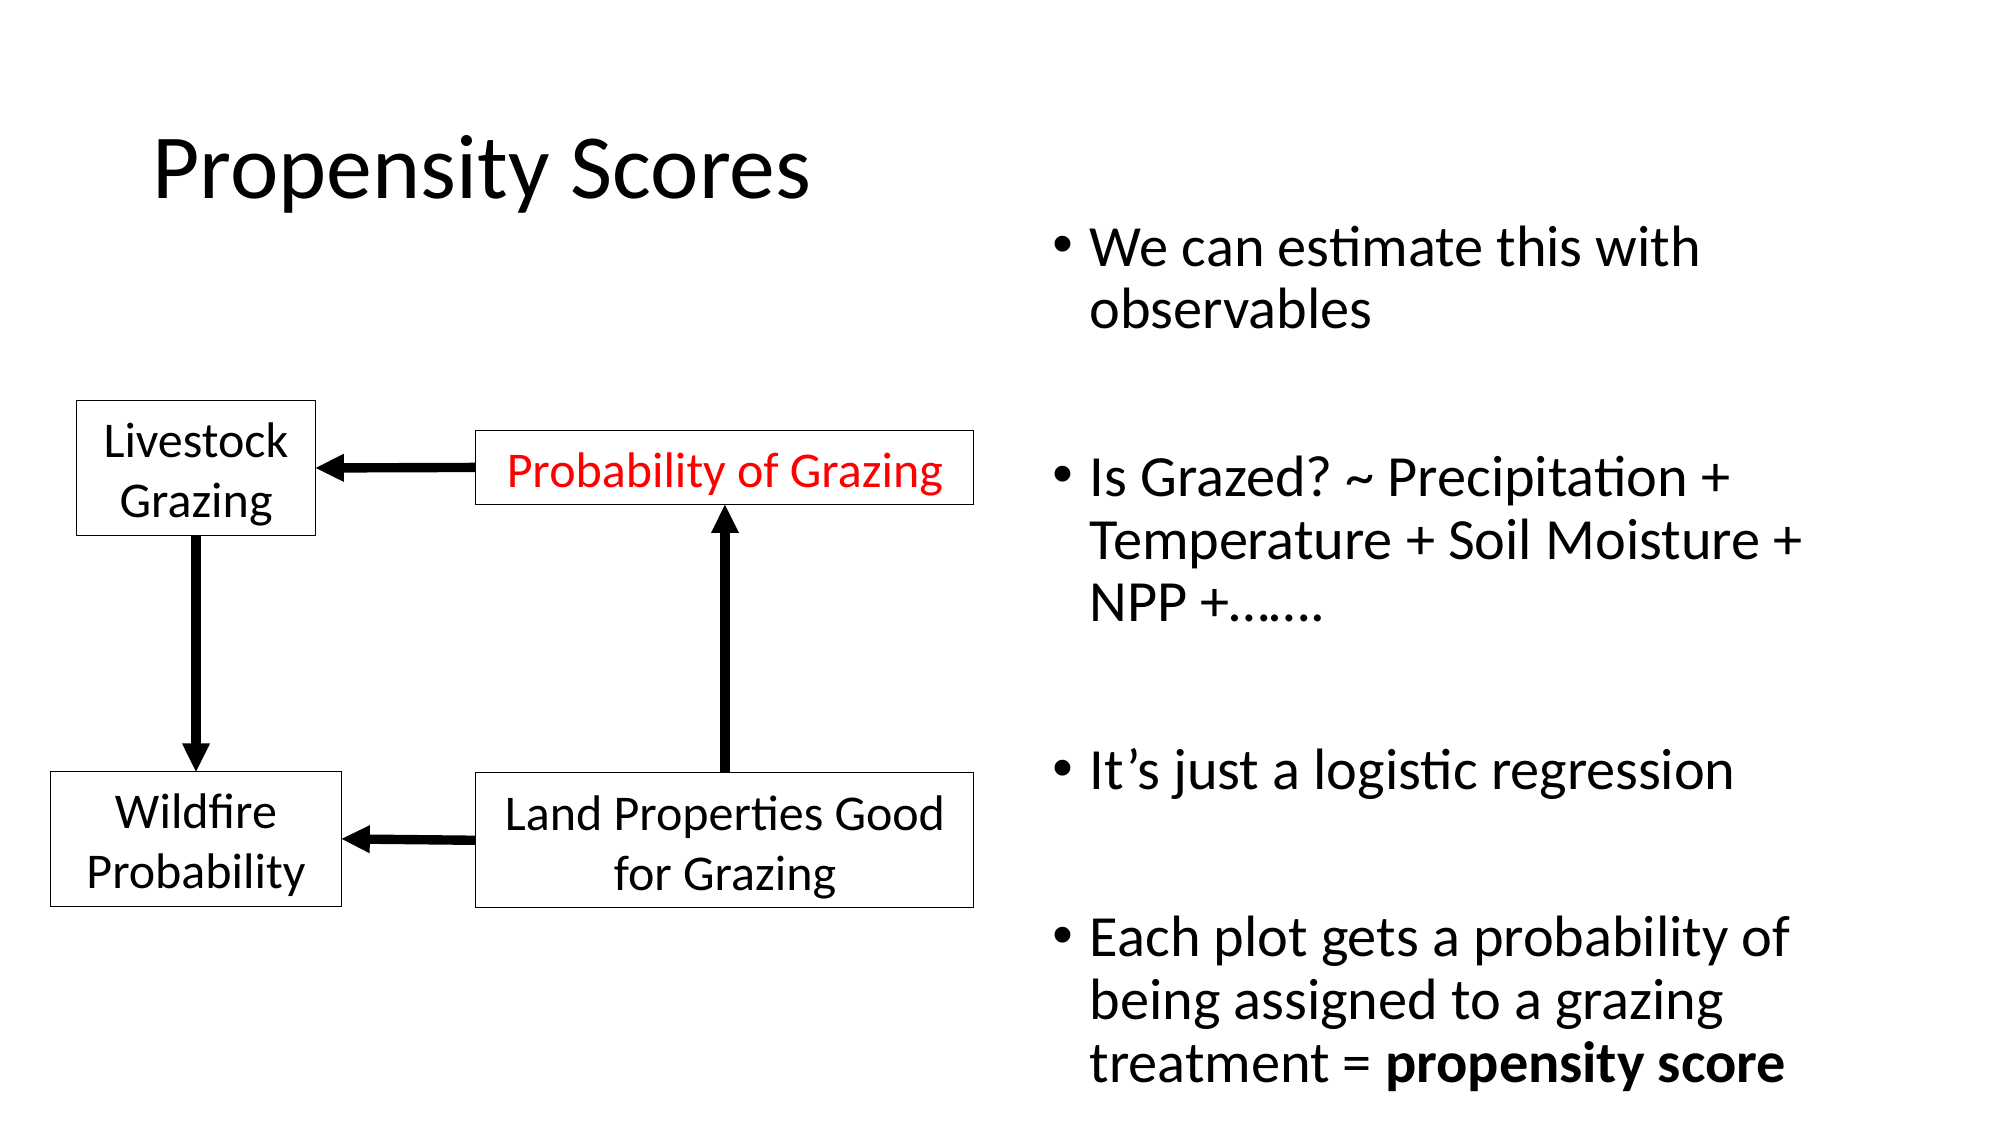

# Propensity Scores
We can estimate this with observables

Is Grazed? ~ Precipitation + Temperature + Soil Moisture + NPP +…….

It’s just a logistic regression

Each plot gets a probability of being assigned to a grazing treatment = propensity score
Livestock Grazing
Probability of Grazing
Wildfire
Probability
Land Properties Good for Grazing